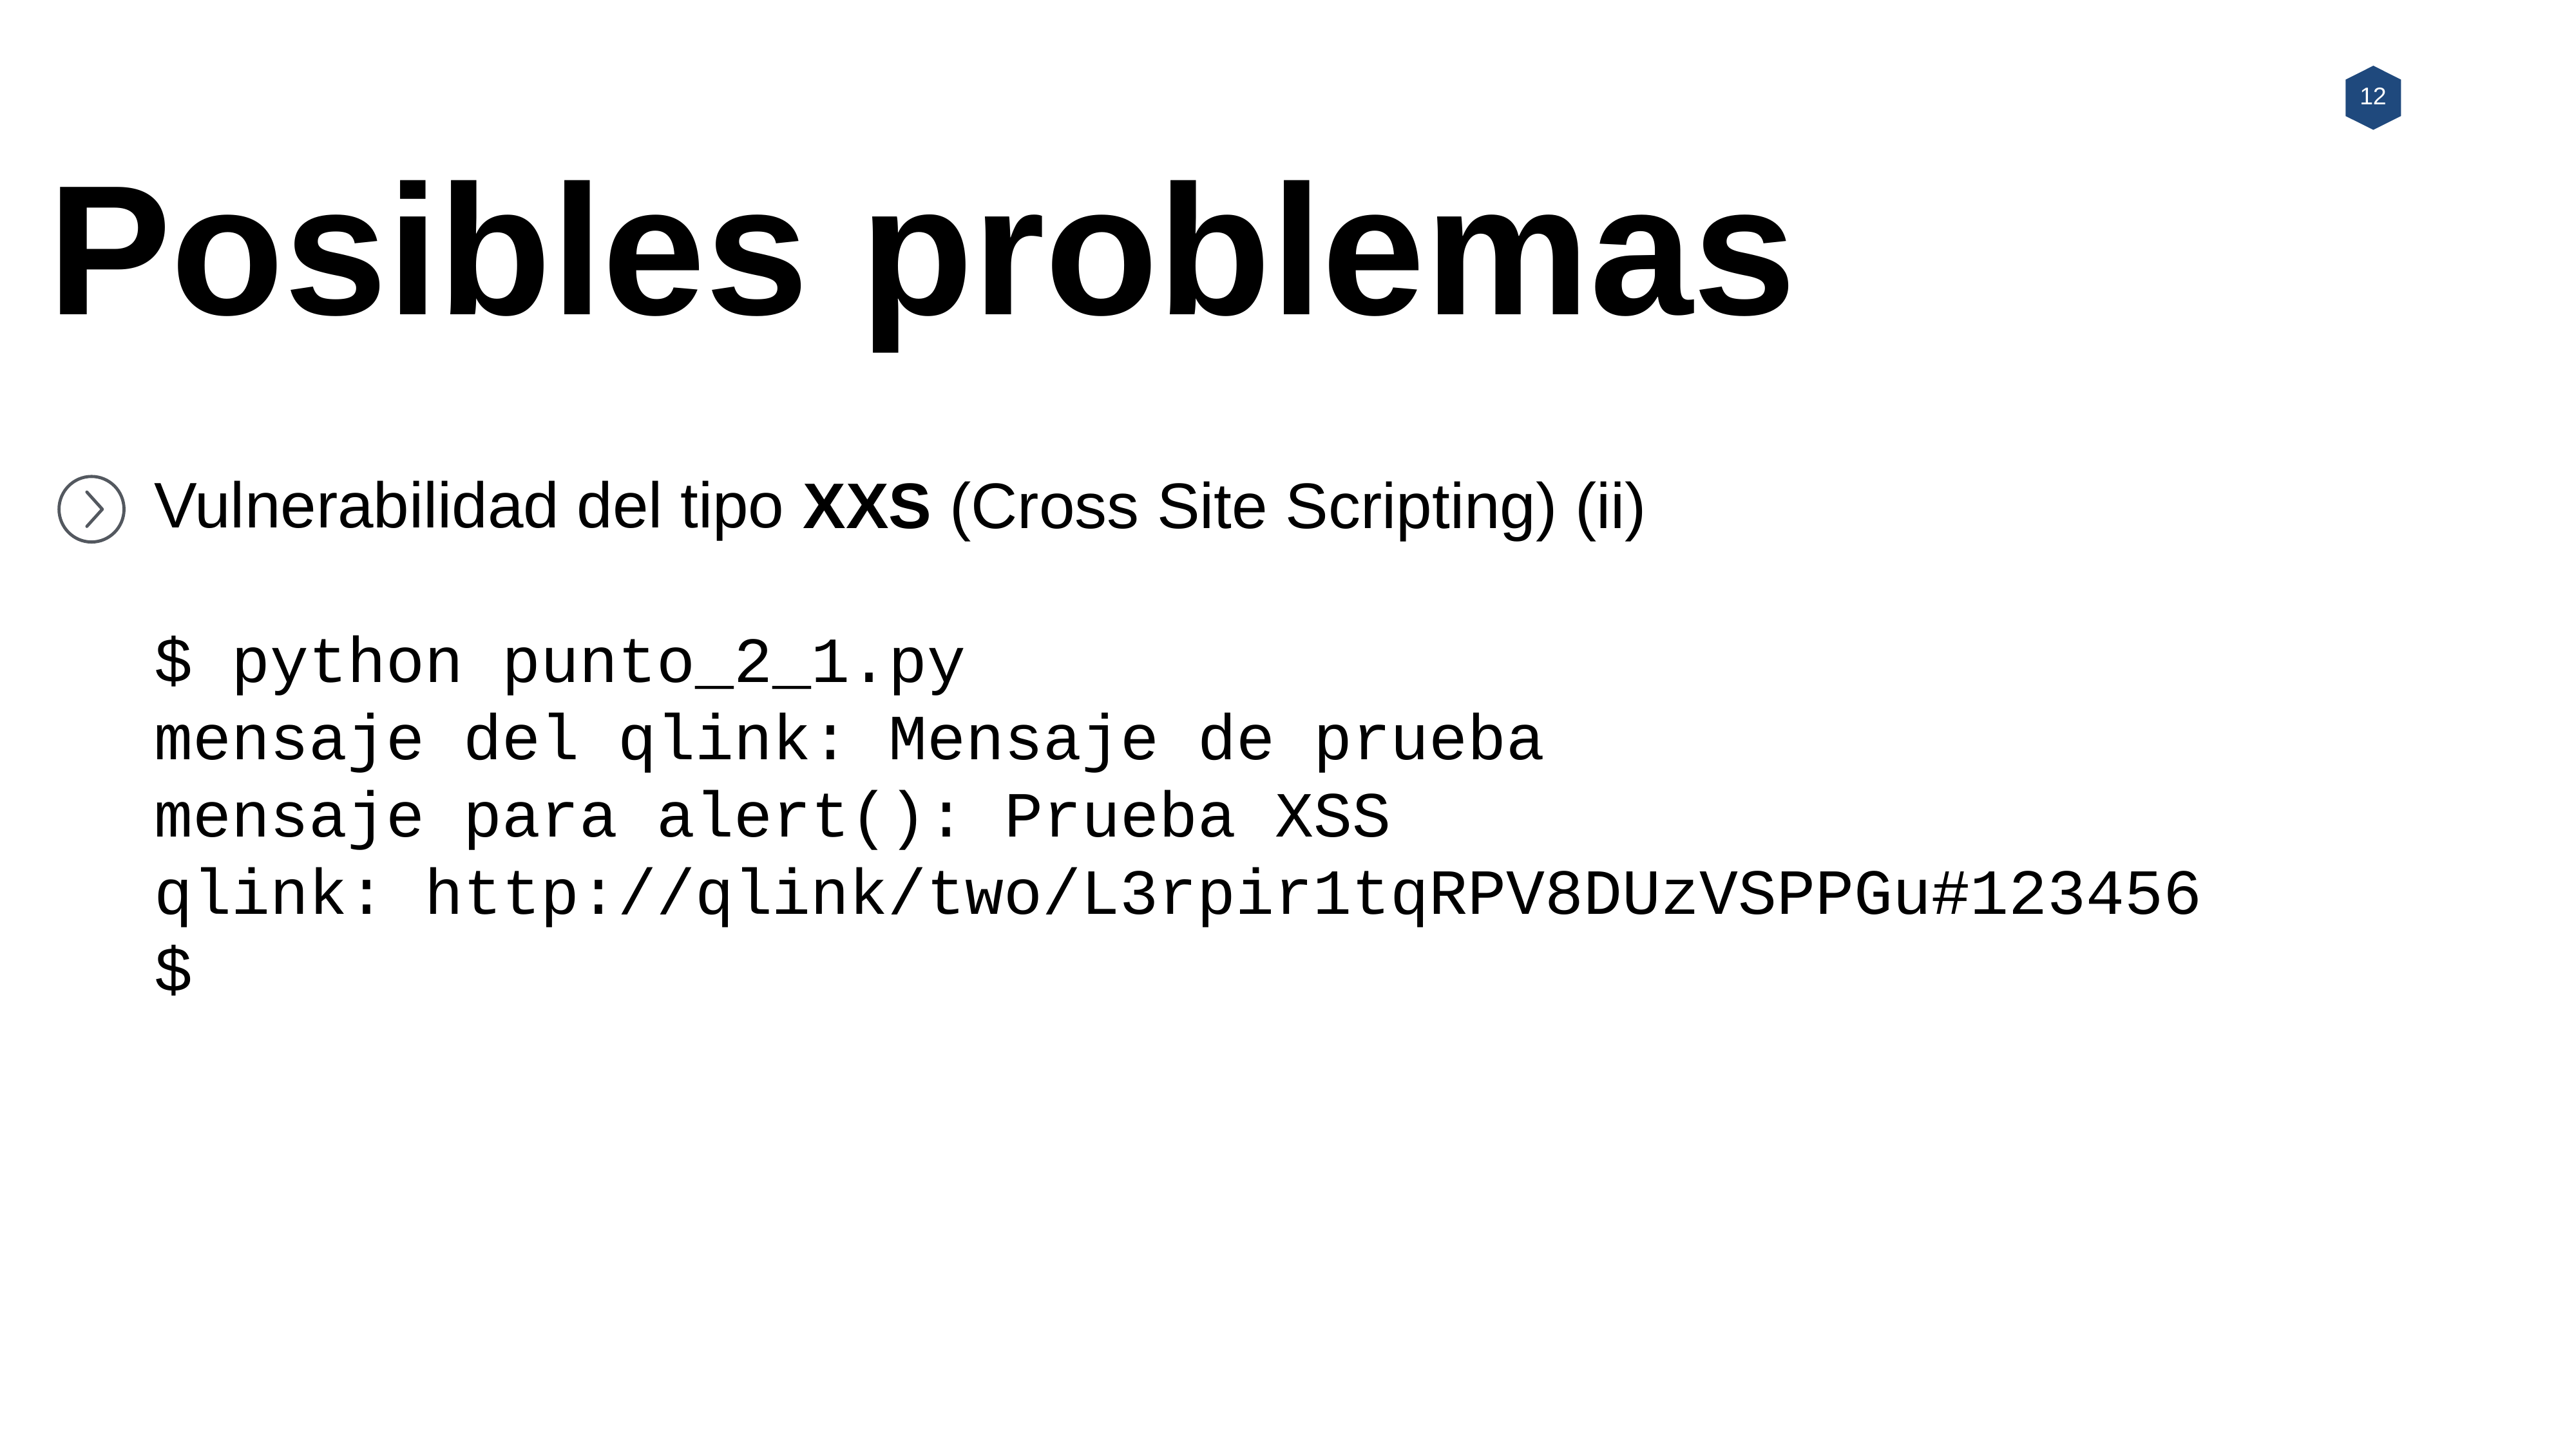

Posibles problemas
Vulnerabilidad del tipo XXS (Cross Site Scripting) (ii)

$ python punto_2_1.py
mensaje del qlink: Mensaje de prueba
mensaje para alert(): Prueba XSS
qlink: http://qlink/two/L3rpir1tqRPV8DUzVSPPGu#123456
$